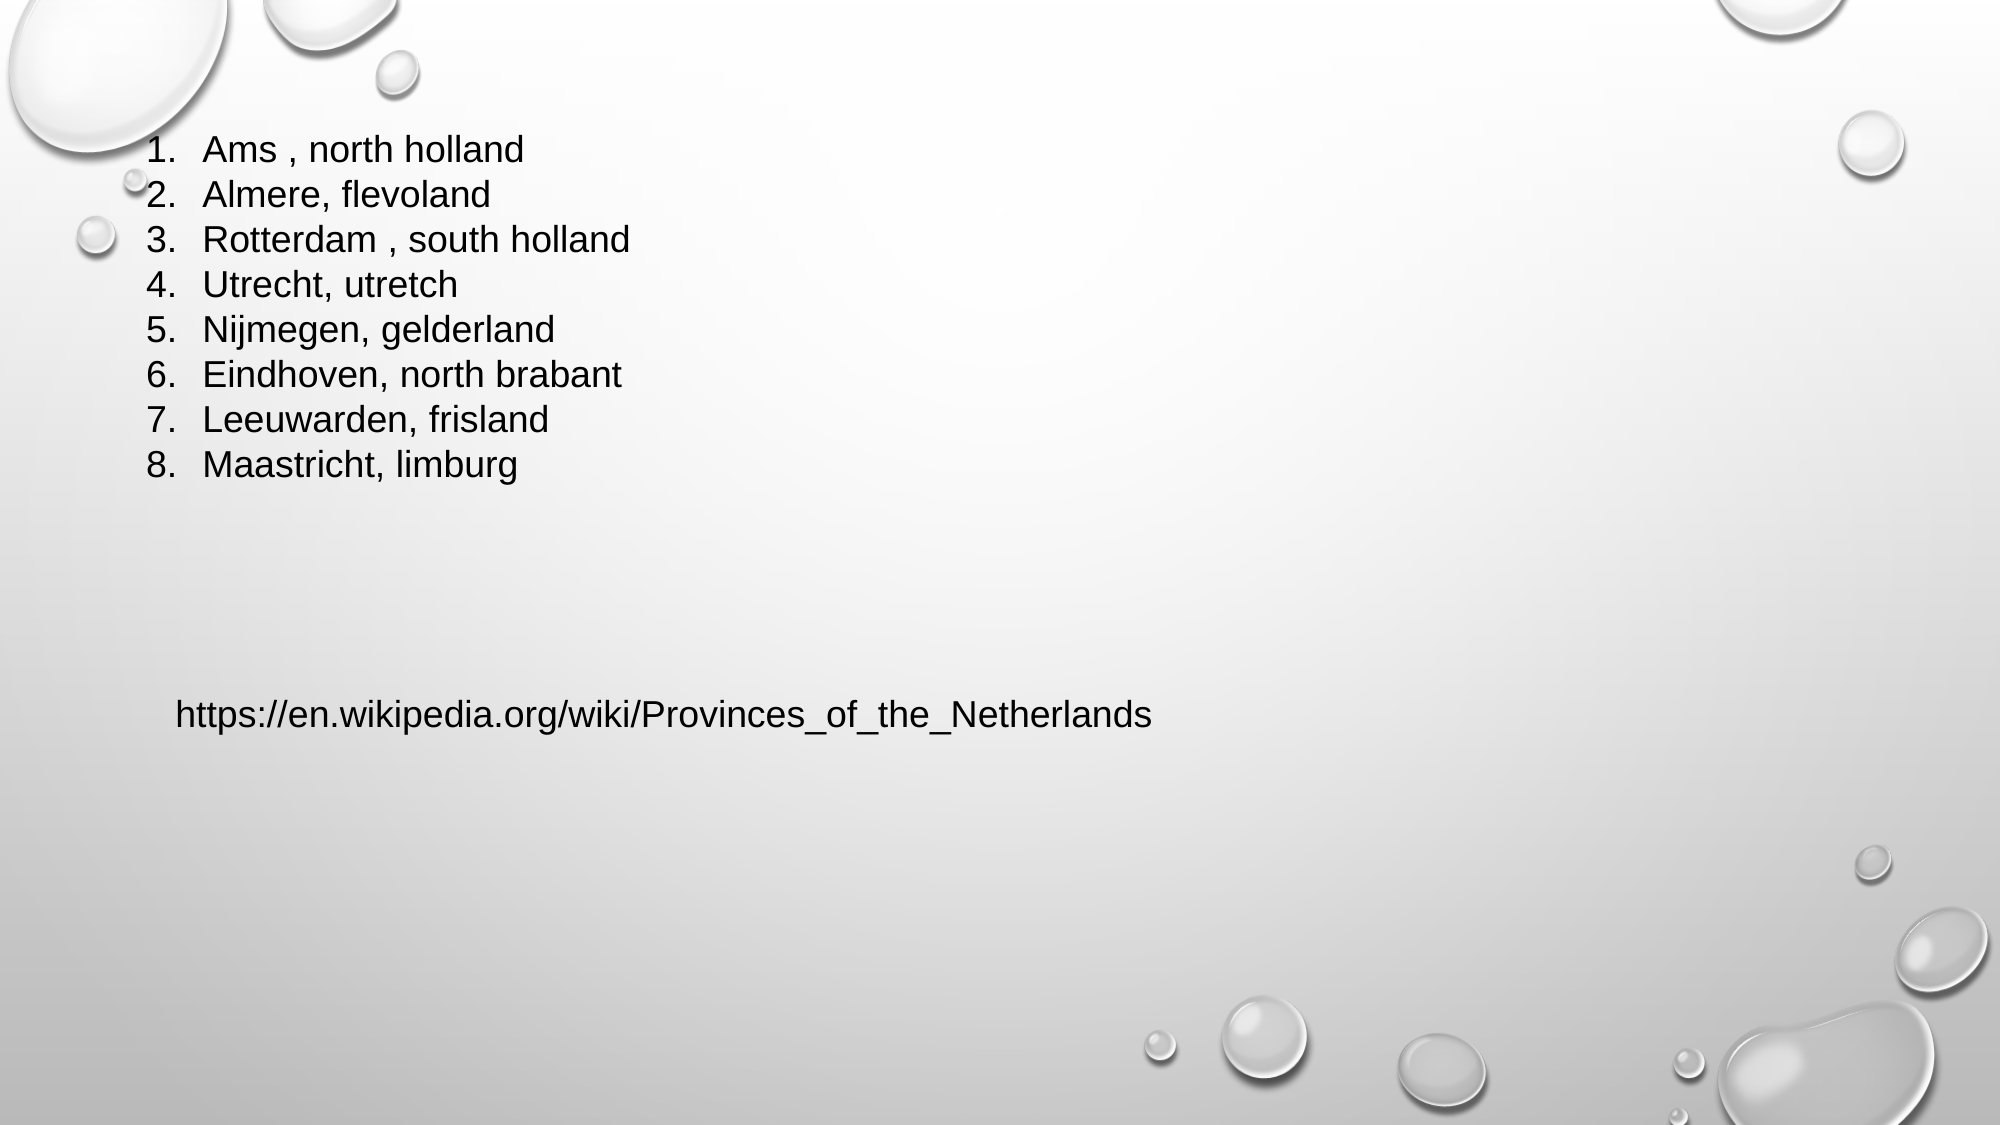

Ams , north holland
Almere, flevoland
Rotterdam , south holland
Utrecht, utretch
Nijmegen, gelderland
Eindhoven, north brabant
Leeuwarden, frisland
Maastricht, limburg

https://en.wikipedia.org/wiki/Provinces_of_the_Netherlands